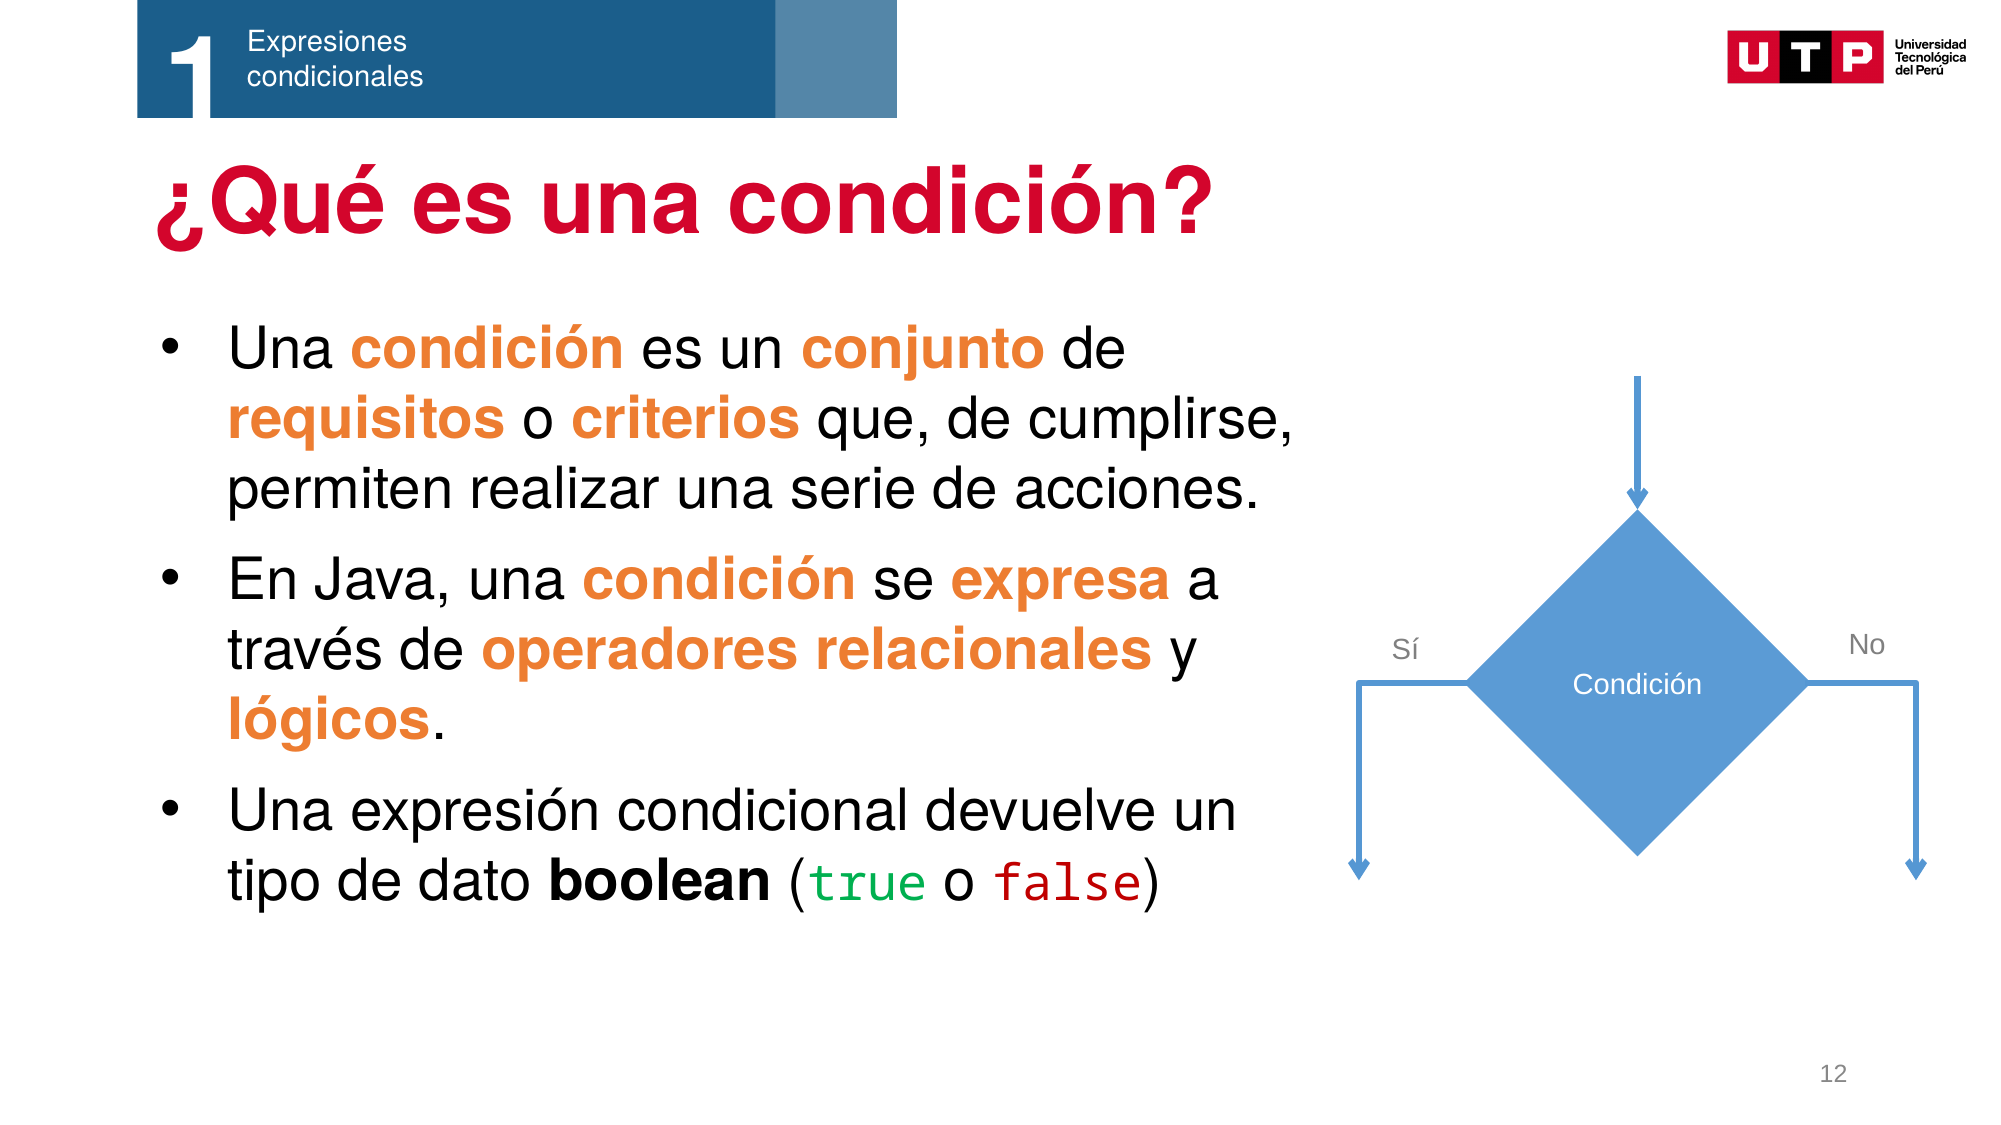

1

Expresiones
condicionales
# ¿Qué es una condición?
Una condición es un conjunto de requisitos o criterios que, de cumplirse, permiten realizar una serie de acciones.
En Java, una condición se expresa a través de operadores relacionales y lógicos.
Una expresión condicional devuelve un tipo de dato boolean (true o false)
Condición
No
Sí
12